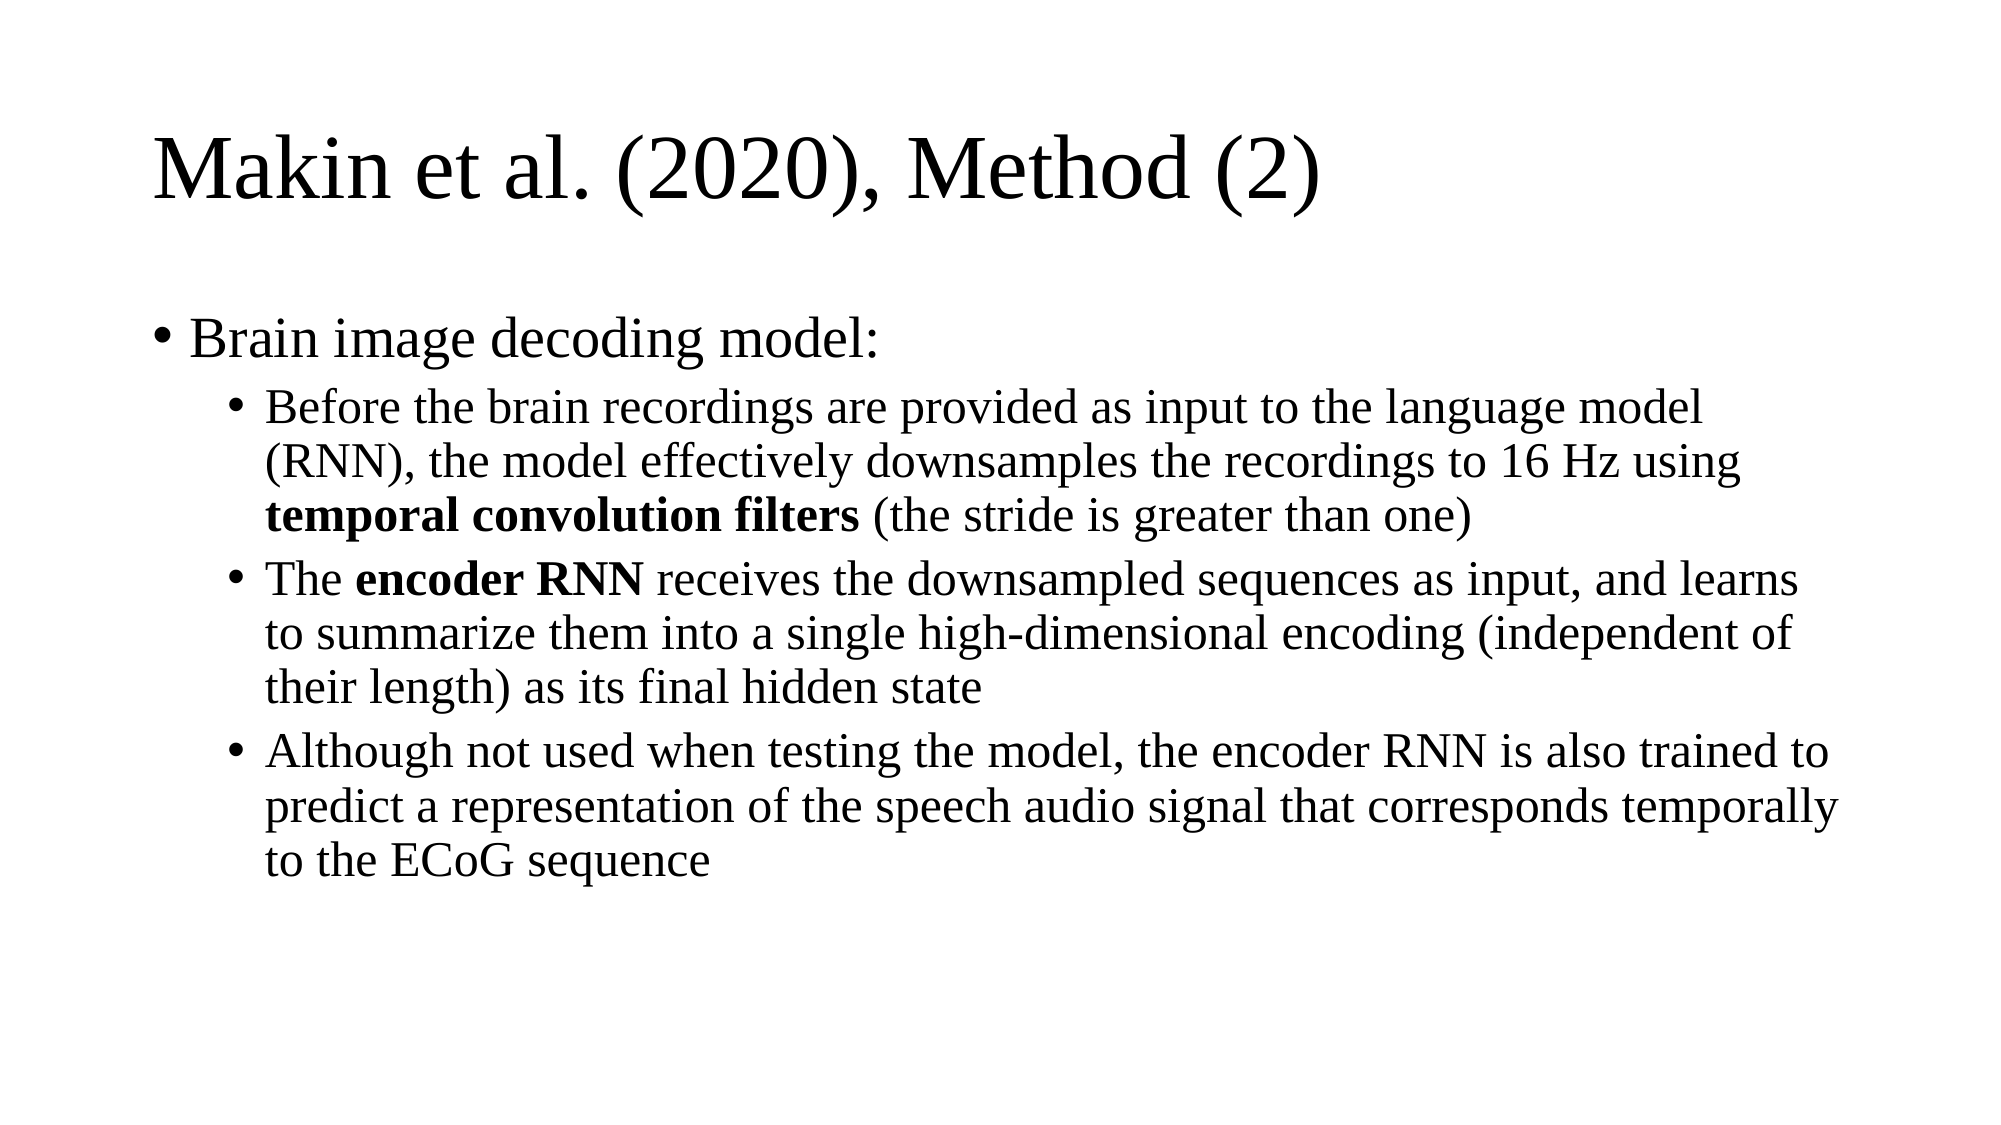

# Makin et al. (2020), Method (2)
Brain image decoding model:
Before the brain recordings are provided as input to the language model (RNN), the model effectively downsamples the recordings to 16 Hz using temporal convolution filters (the stride is greater than one)
The encoder RNN receives the downsampled sequences as input, and learns to summarize them into a single high-dimensional encoding (independent of their length) as its final hidden state
Although not used when testing the model, the encoder RNN is also trained to predict a representation of the speech audio signal that corresponds temporally to the ECoG sequence